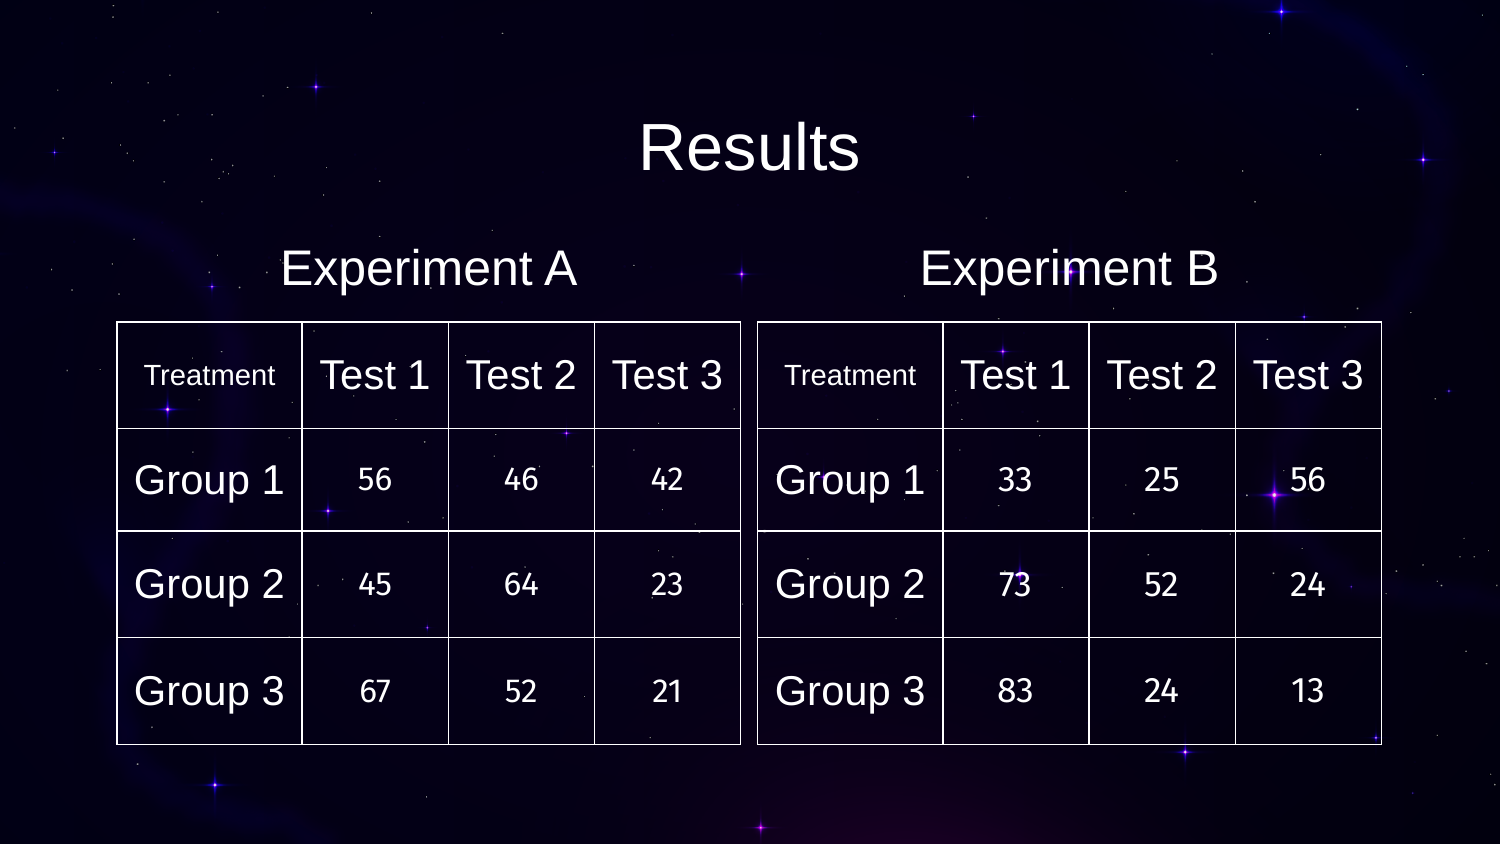

# Results
Experiment A
Experiment B
| Treatment | Test 1 | Test 2 | Test 3 |
| --- | --- | --- | --- |
| Group 1 | 56 | 46 | 42 |
| Group 2 | 45 | 64 | 23 |
| Group 3 | 67 | 52 | 21 |
| Treatment | Test 1 | Test 2 | Test 3 |
| --- | --- | --- | --- |
| Group 1 | 33 | 25 | 56 |
| Group 2 | 73 | 52 | 24 |
| Group 3 | 83 | 24 | 13 |